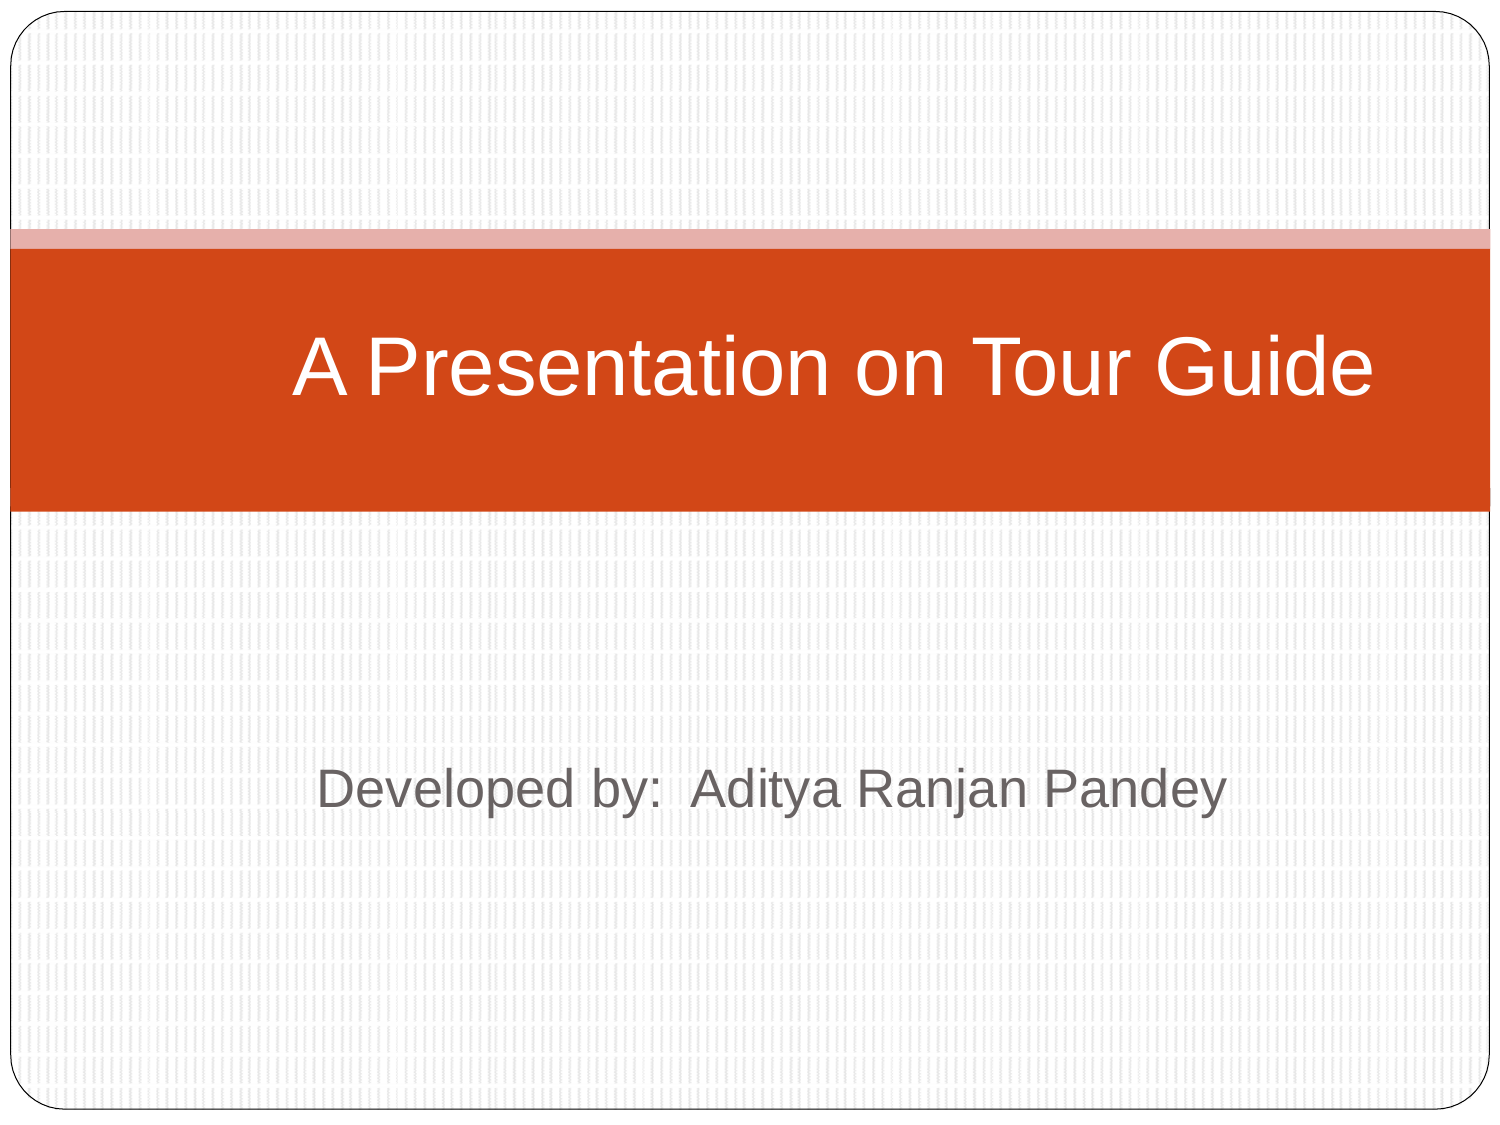

# A Presentation on Tour Guide

Developed by:  Aditya Ranjan Pandey